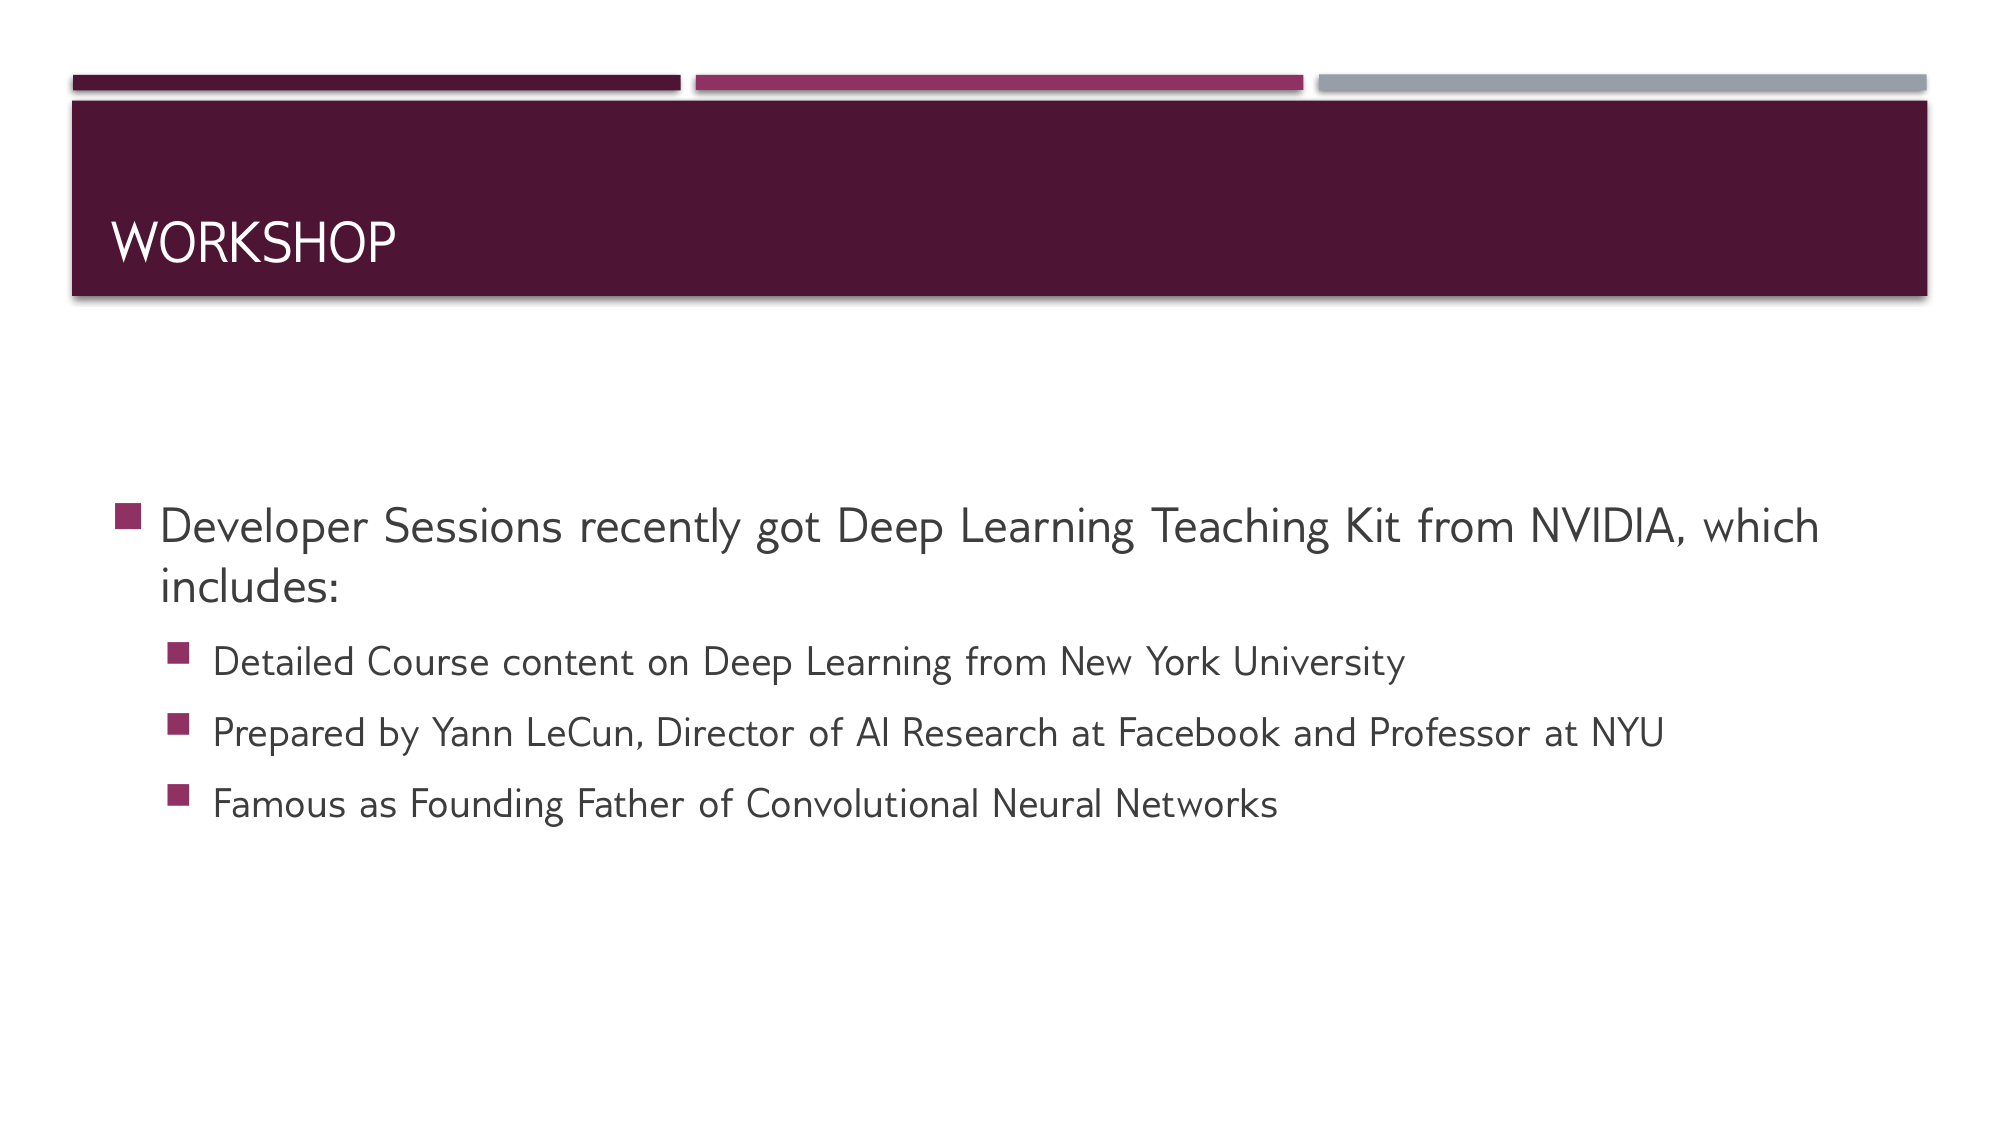

# WORKSHOP
Developer Sessions recently got Deep Learning Teaching Kit from NVIDIA, which includes:
Detailed Course content on Deep Learning from New York University
Prepared by Yann LeCun, Director of AI Research at Facebook and Professor at NYU
Famous as Founding Father of Convolutional Neural Networks